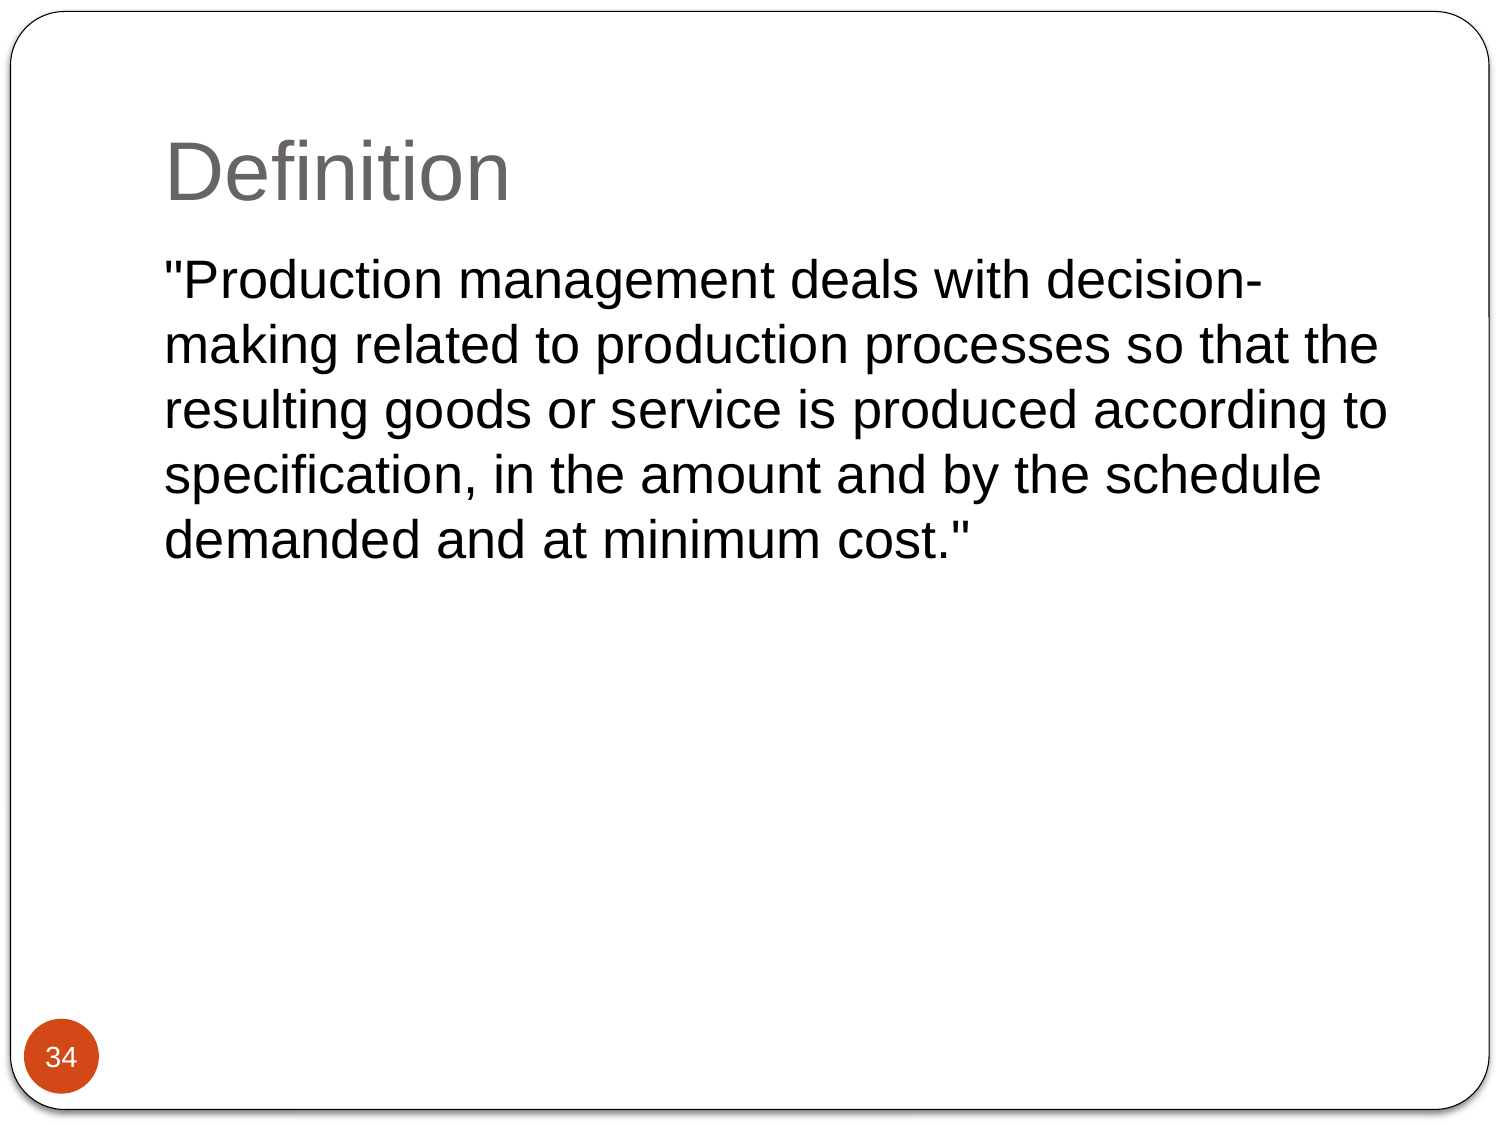

# Definition
"Production management deals with decision-making related to production processes so that the resulting goods or service is produced according to specification, in the amount and by the schedule demanded and at minimum cost."
34